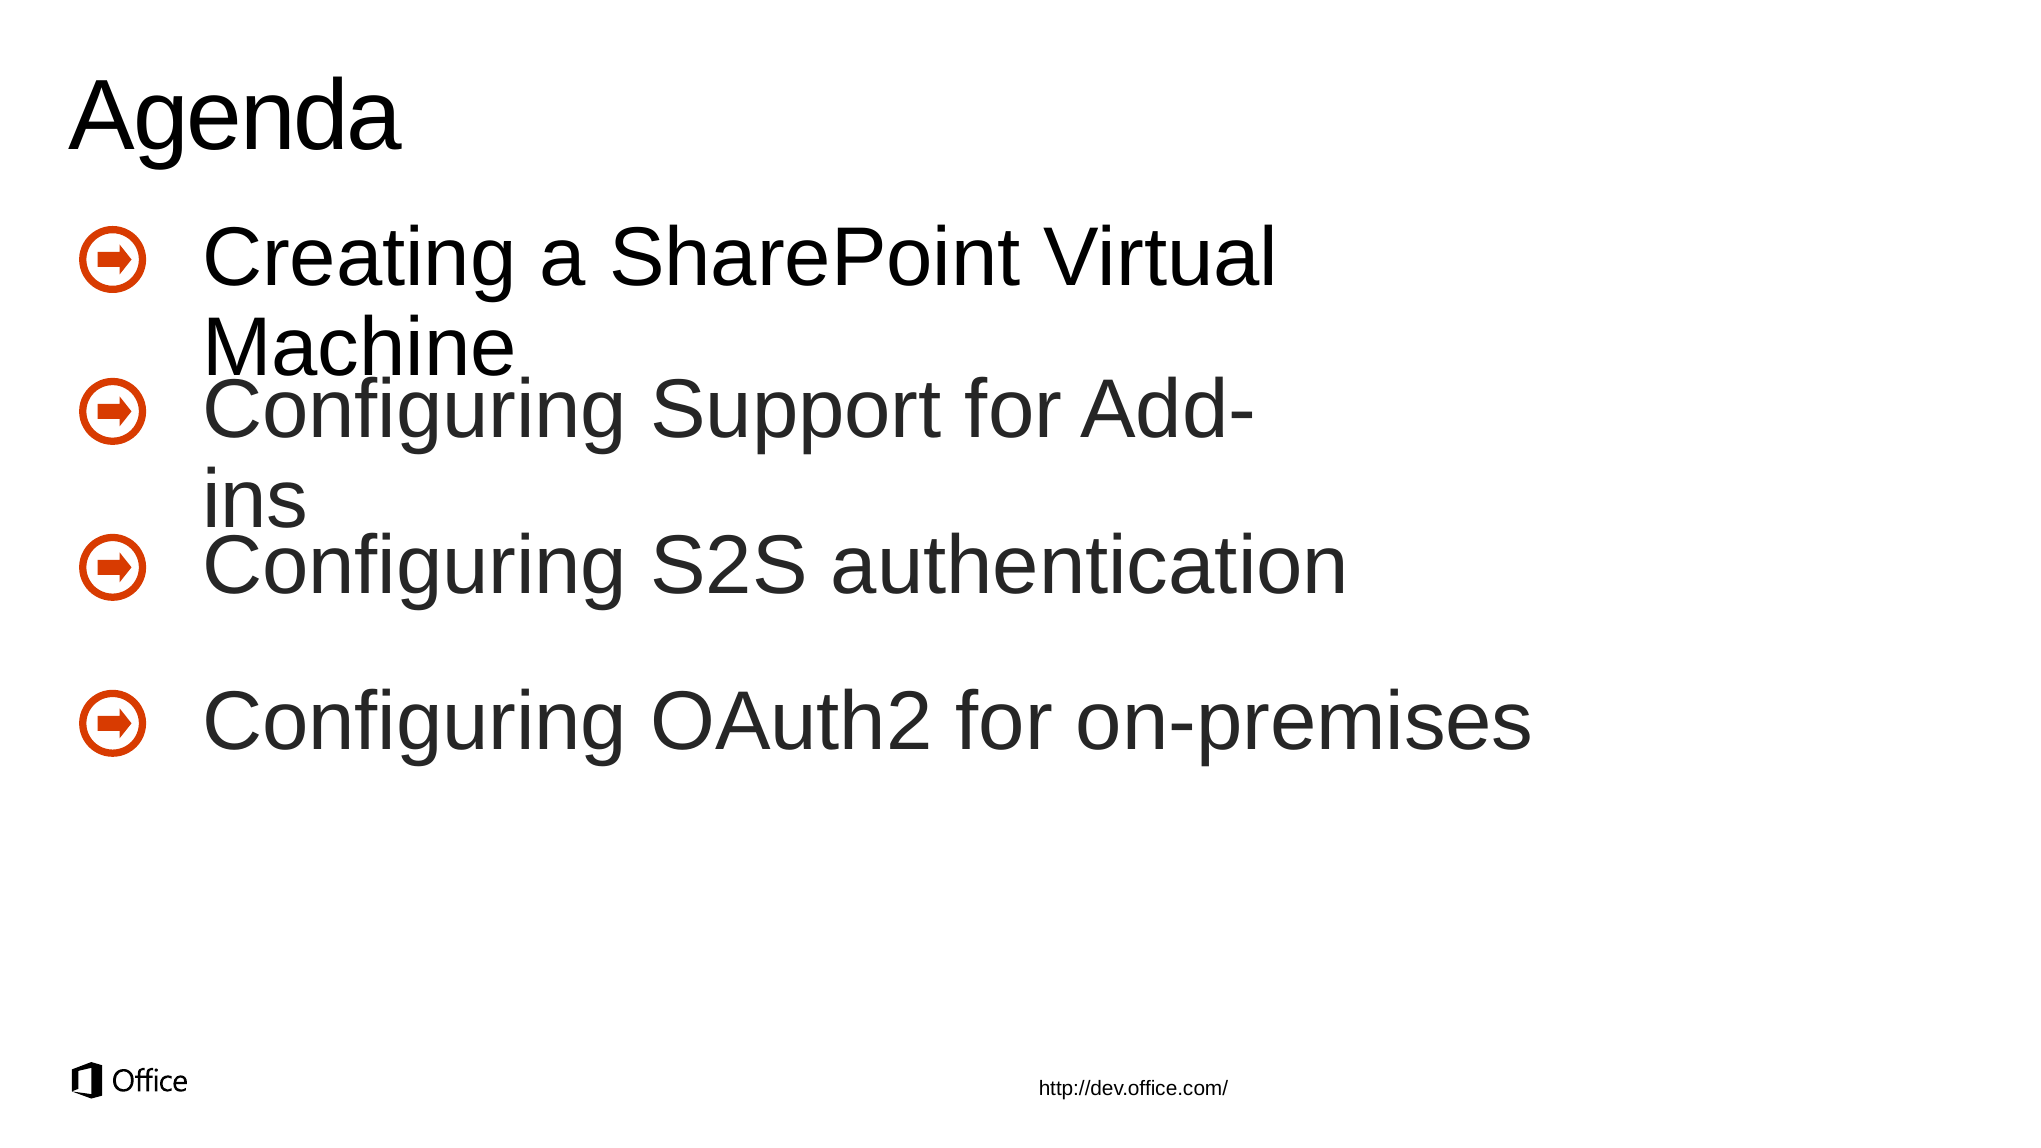

# Agenda
Creating a SharePoint Virtual Machine

Configuring Support for Add-ins

Configuring S2S authentication

Configuring OAuth2 for on-premises